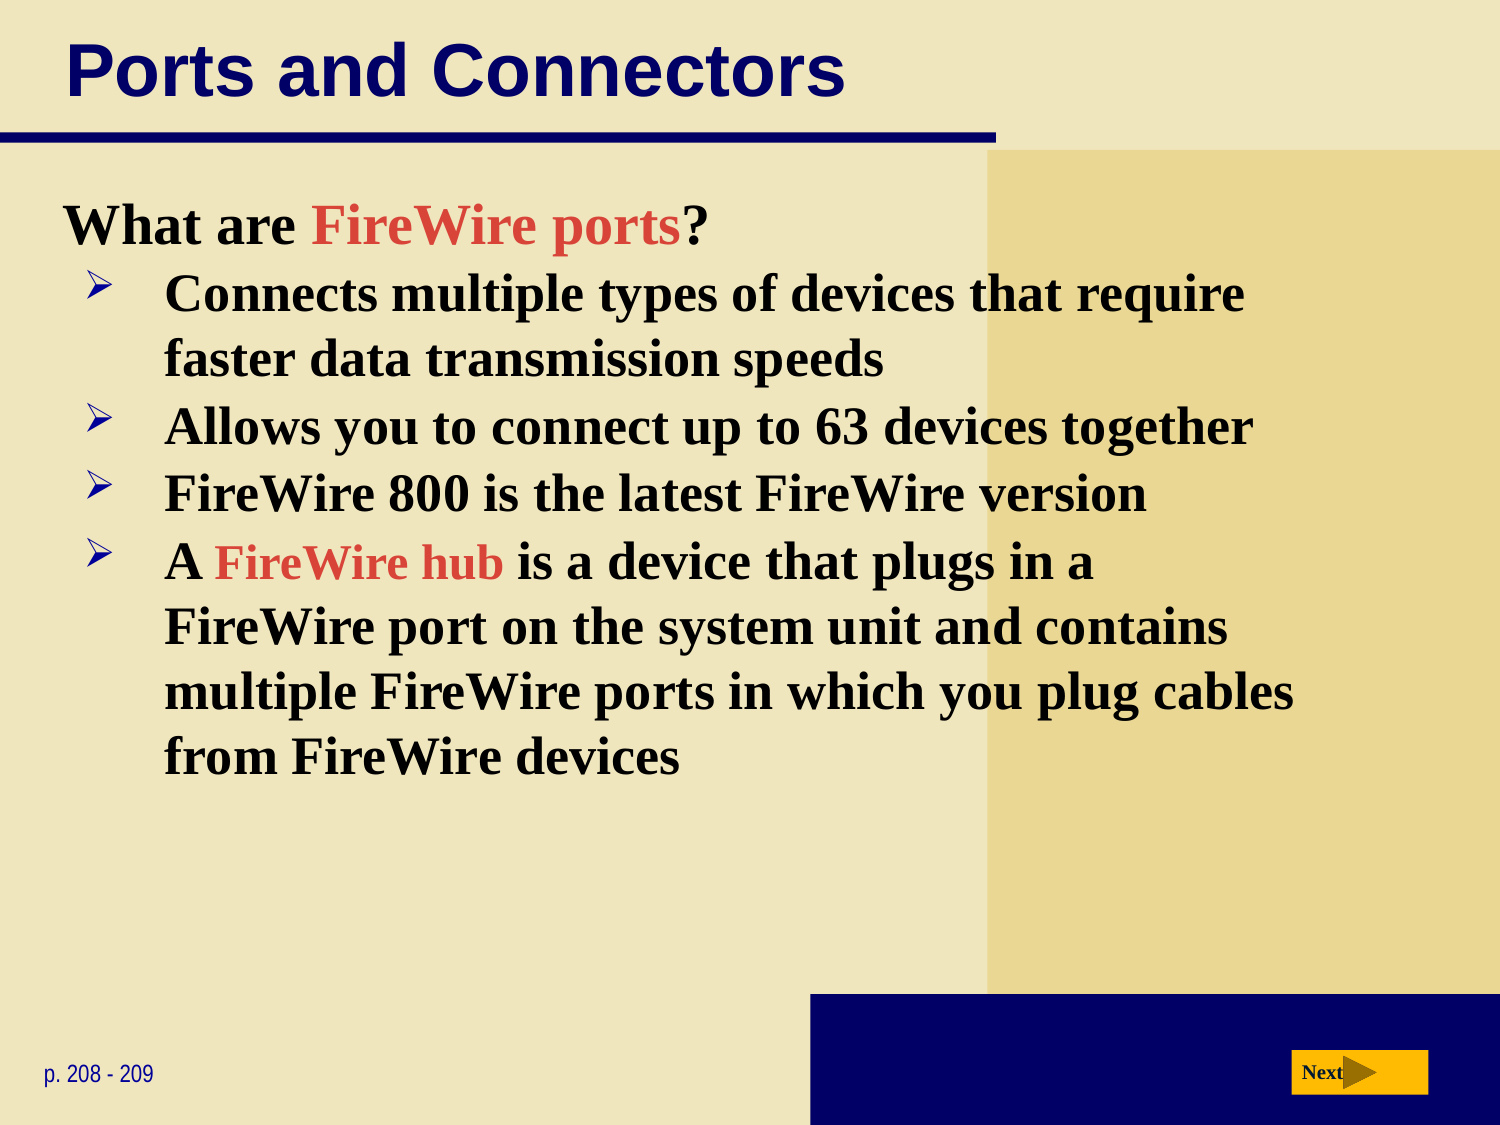

# Ports and Connectors
What are FireWire ports?
Connects multiple types of devices that require faster data transmission speeds
Allows you to connect up to 63 devices together
FireWire 800 is the latest FireWire version
A FireWire hub is a device that plugs in a FireWire port on the system unit and contains multiple FireWire ports in which you plug cables from FireWire devices
p. 208 - 209

Next